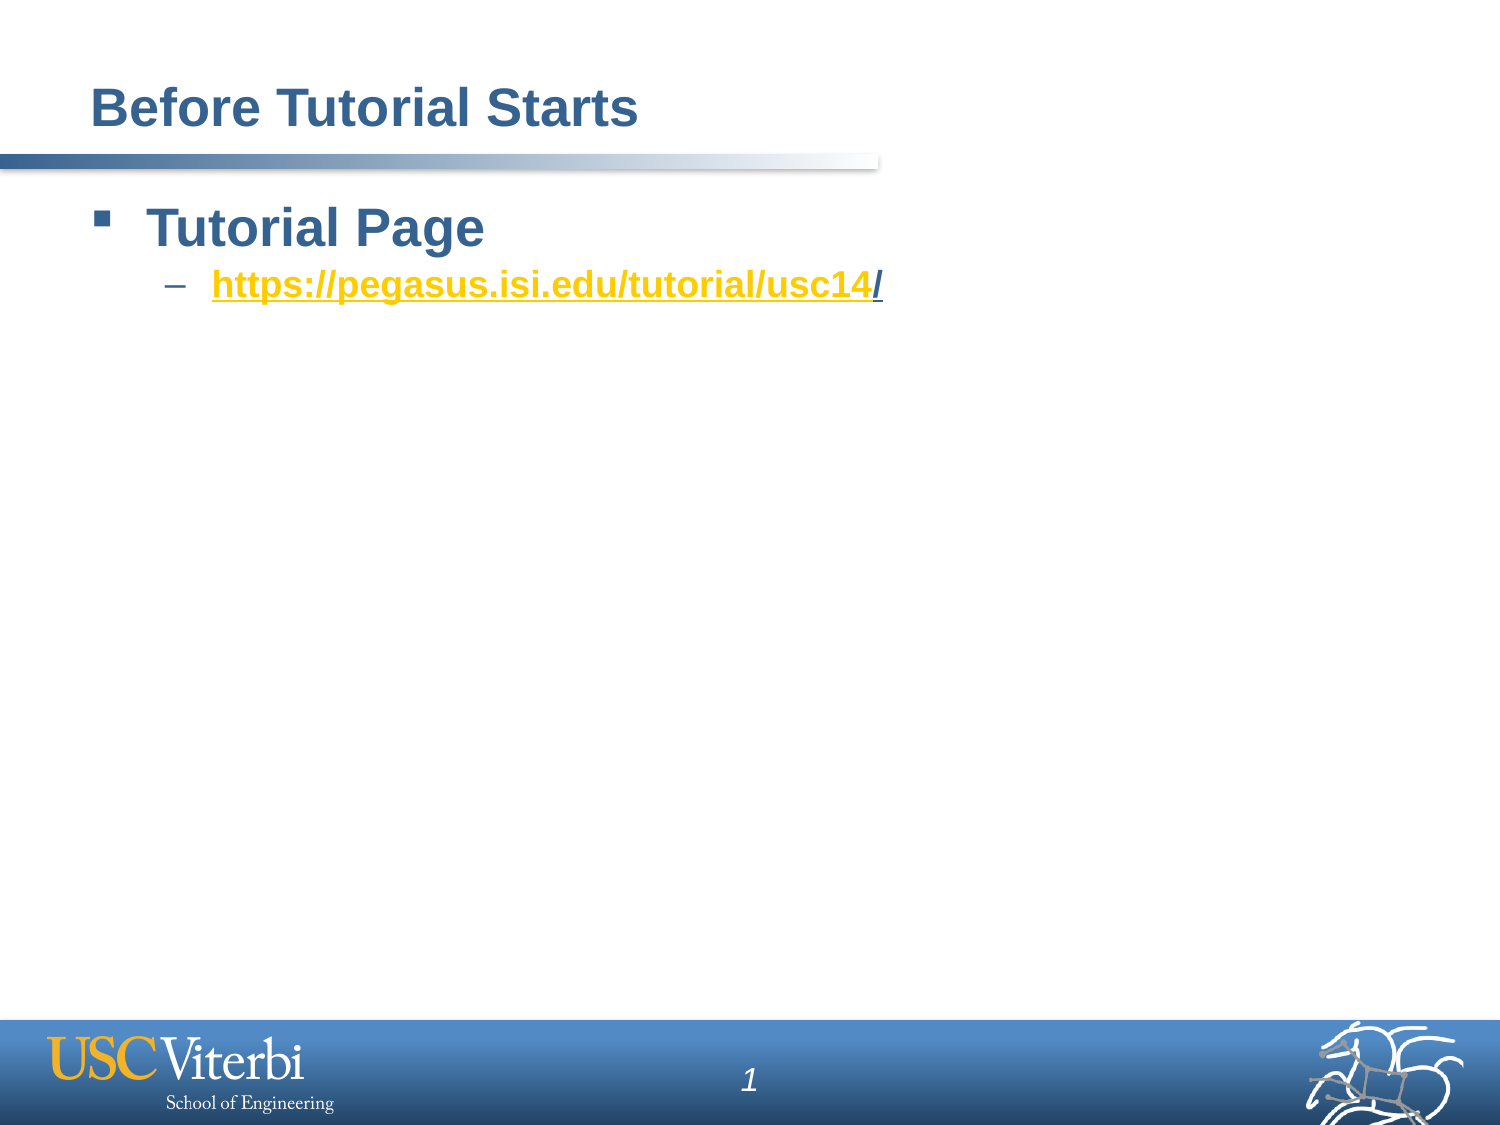

# Before Tutorial Starts
Tutorial Page
https://pegasus.isi.edu/tutorial/usc14/